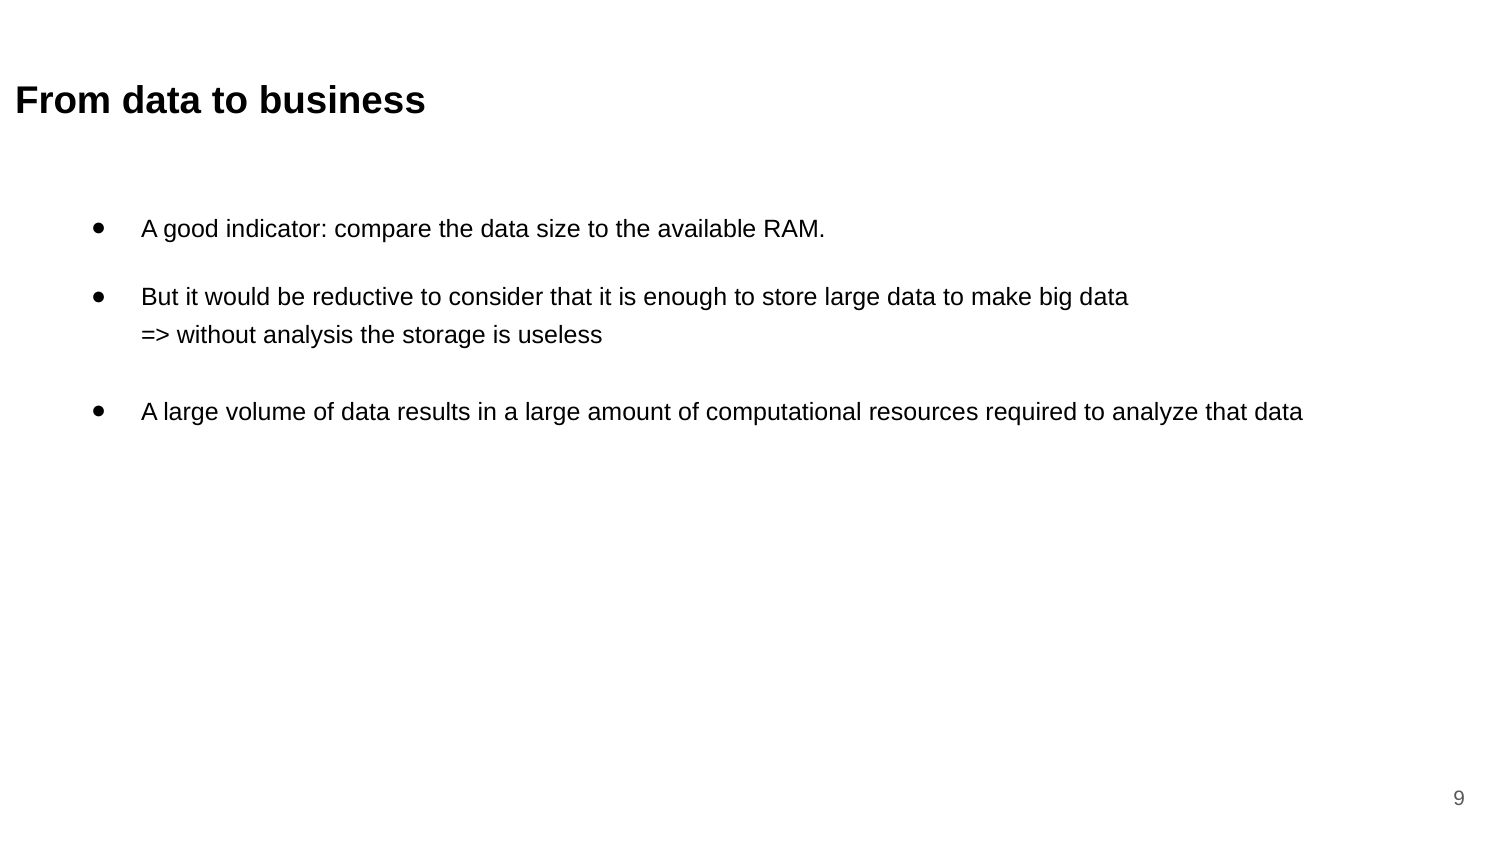

# From data to business

A good indicator: compare the data size to the available RAM.
But it would be reductive to consider that it is enough to store large data to make big data
=> without analysis the storage is useless
A large volume of data results in a large amount of computational resources required to analyze that data
9